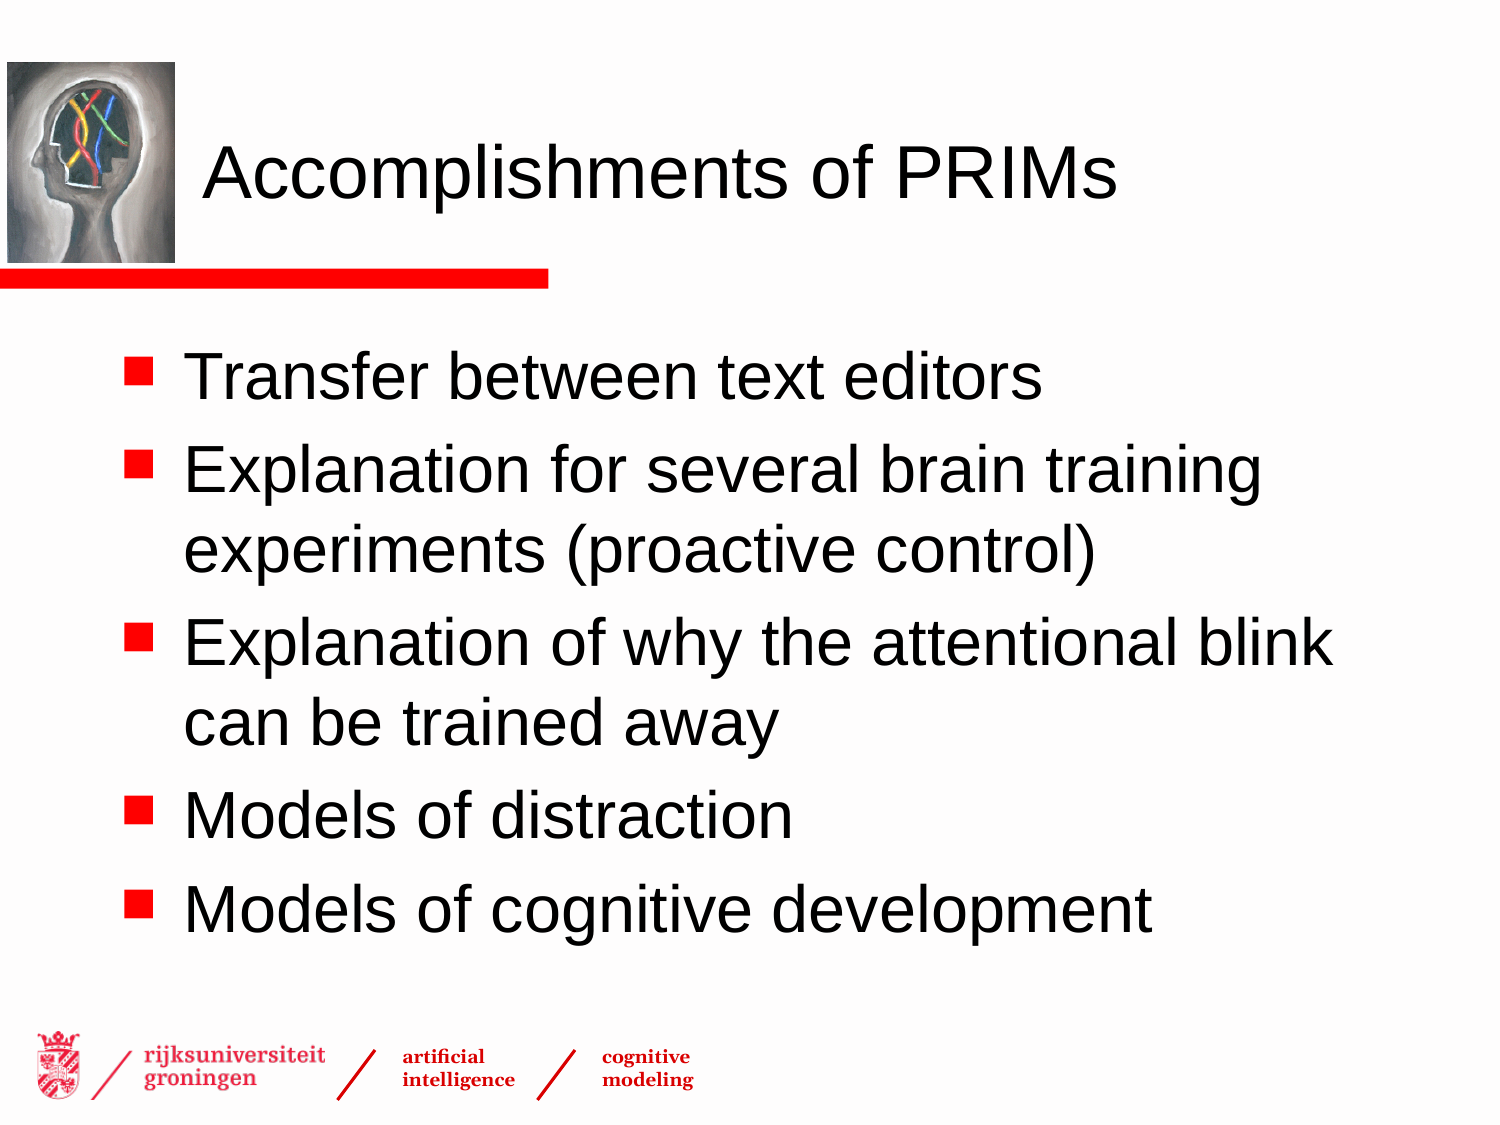

# Accomplishments of PRIMs
Transfer between text editors
Explanation for several brain training experiments (proactive control)
Explanation of why the attentional blink can be trained away
Models of distraction
Models of cognitive development